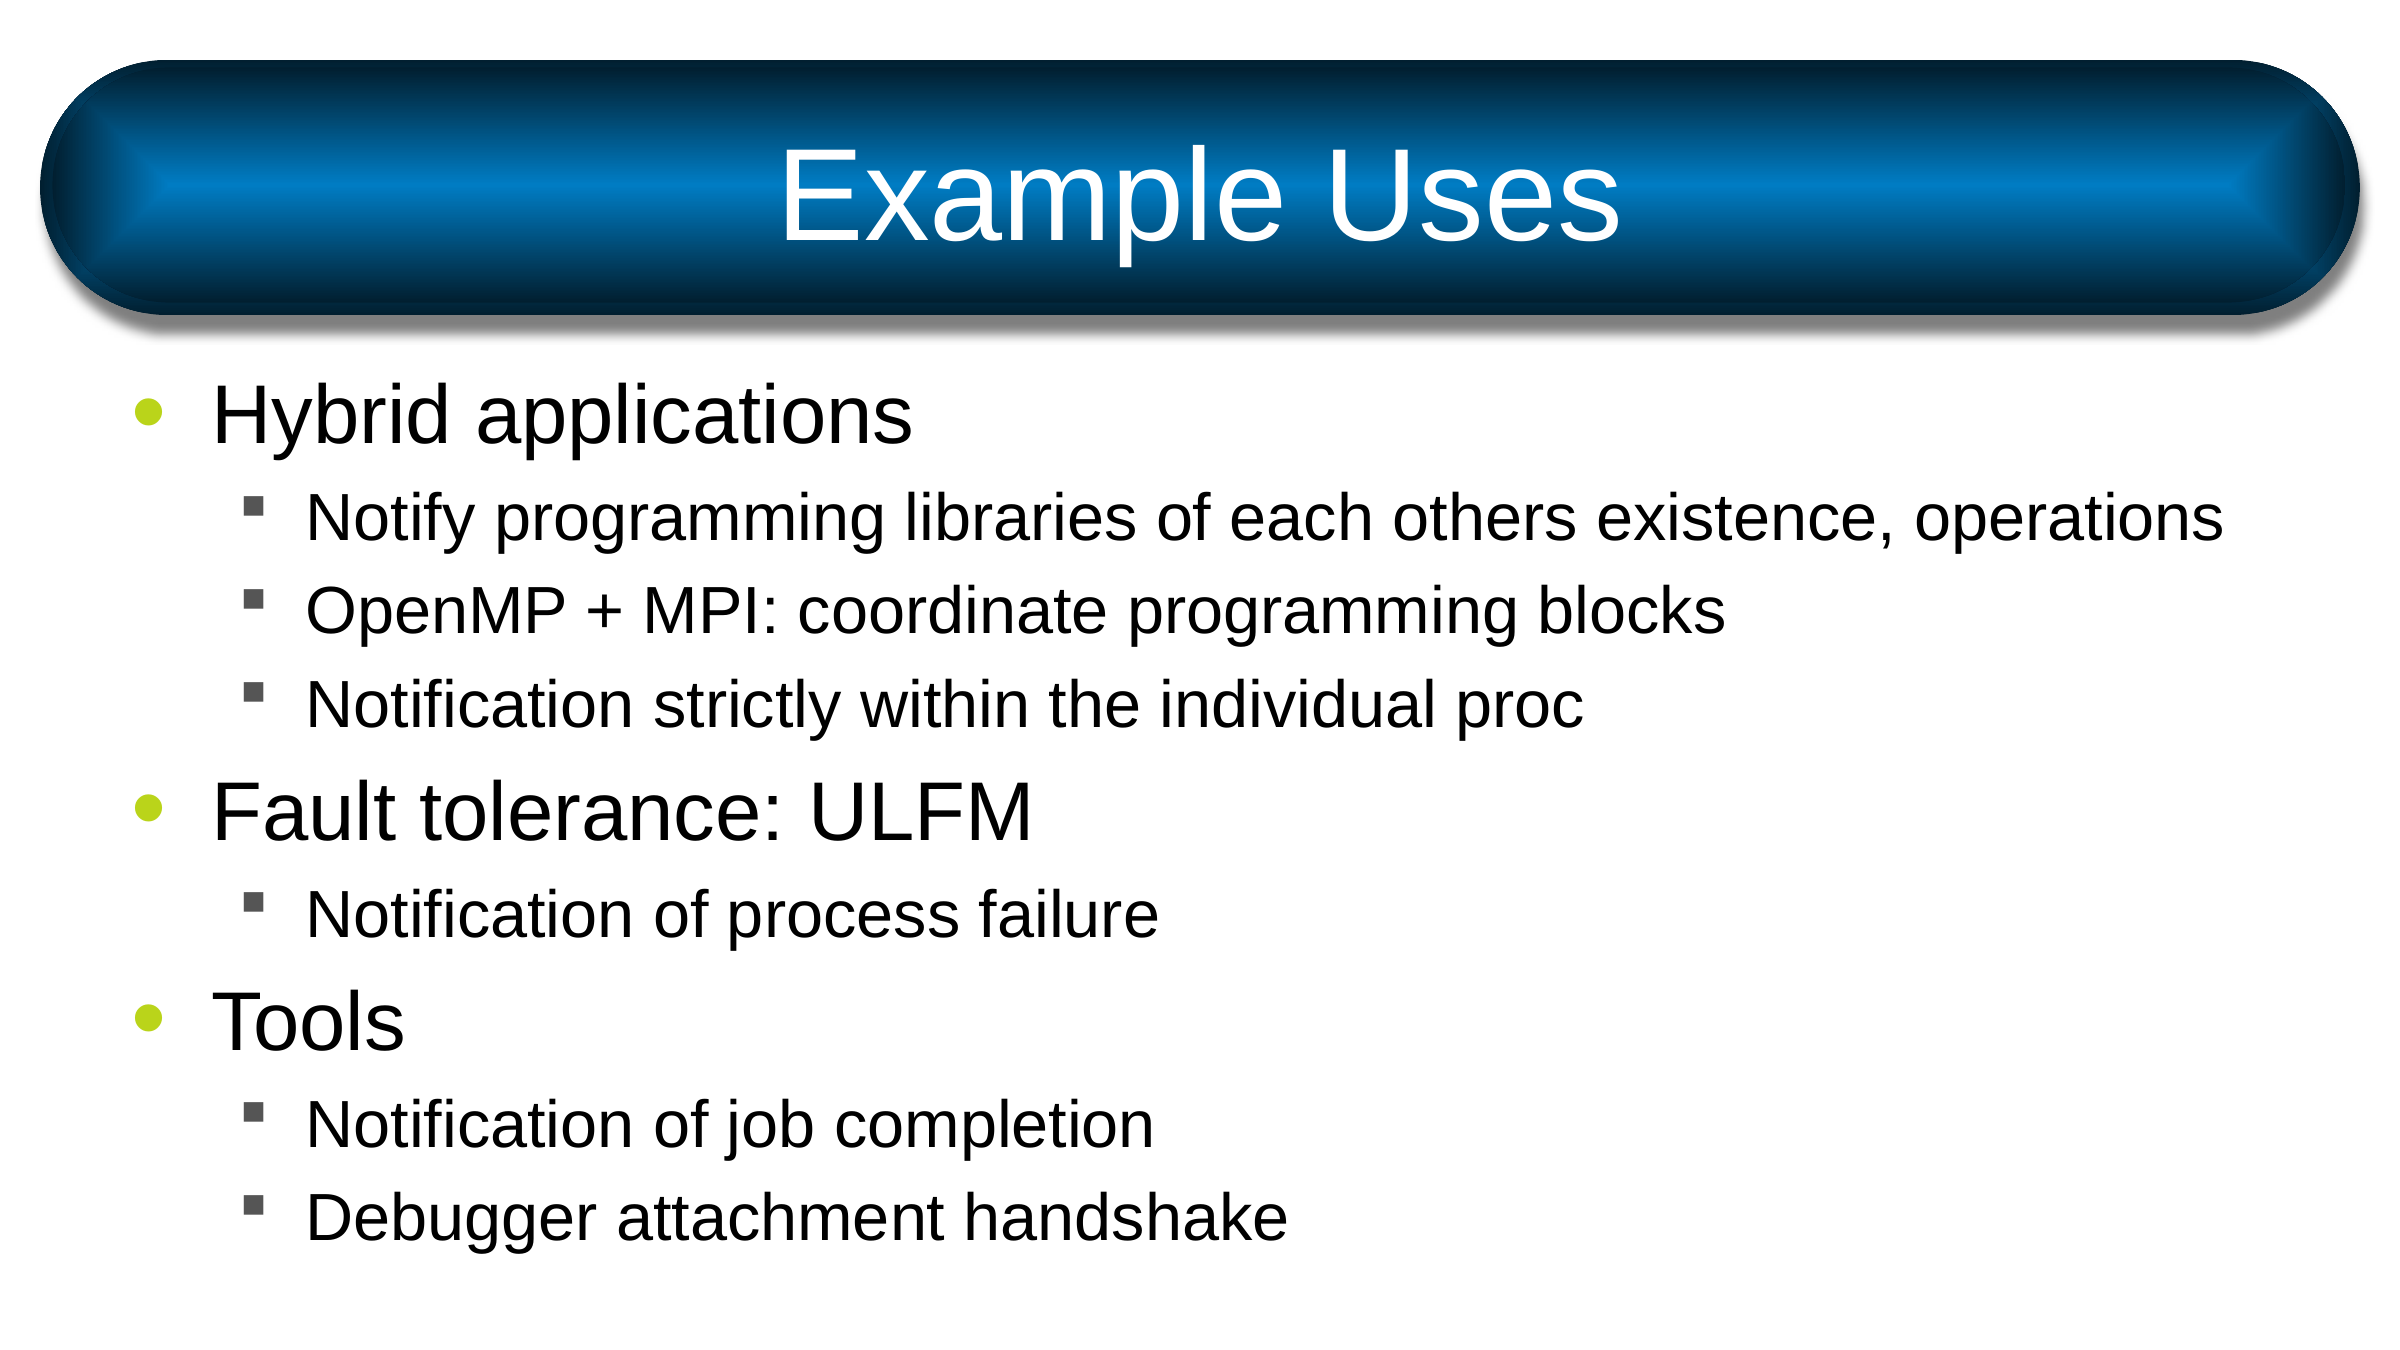

# Example Uses
Hybrid applications
Notify programming libraries of each others existence, operations
OpenMP + MPI: coordinate programming blocks
Notification strictly within the individual proc
Fault tolerance: ULFM
Notification of process failure
Tools
Notification of job completion
Debugger attachment handshake